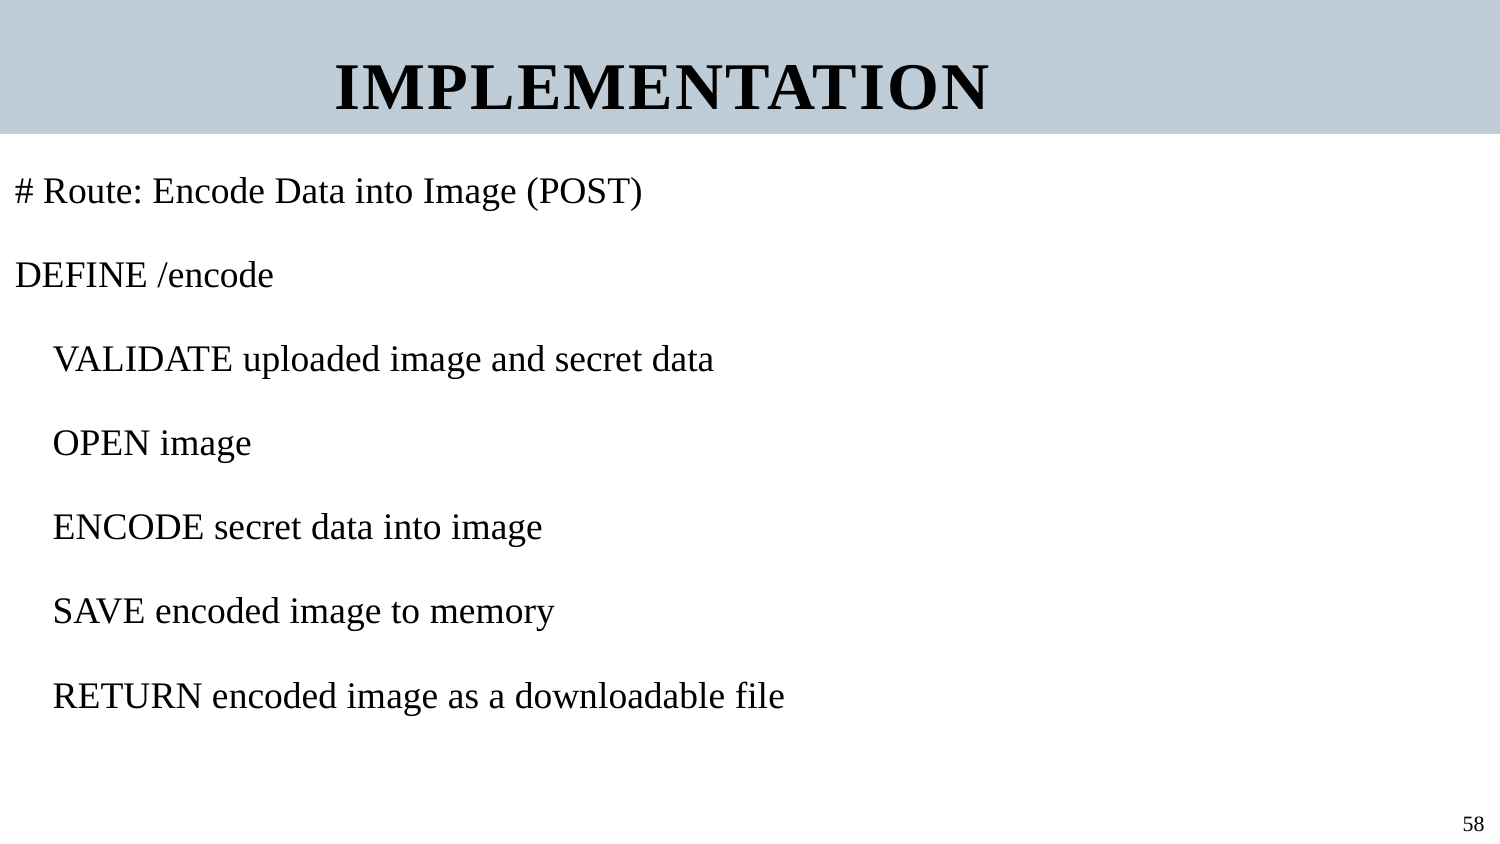

IMPLEMENTATION
# Route: Encode Data into Image (POST)
DEFINE /encode
    VALIDATE uploaded image and secret data
    OPEN image
    ENCODE secret data into image
    SAVE encoded image to memory
    RETURN encoded image as a downloadable file

58